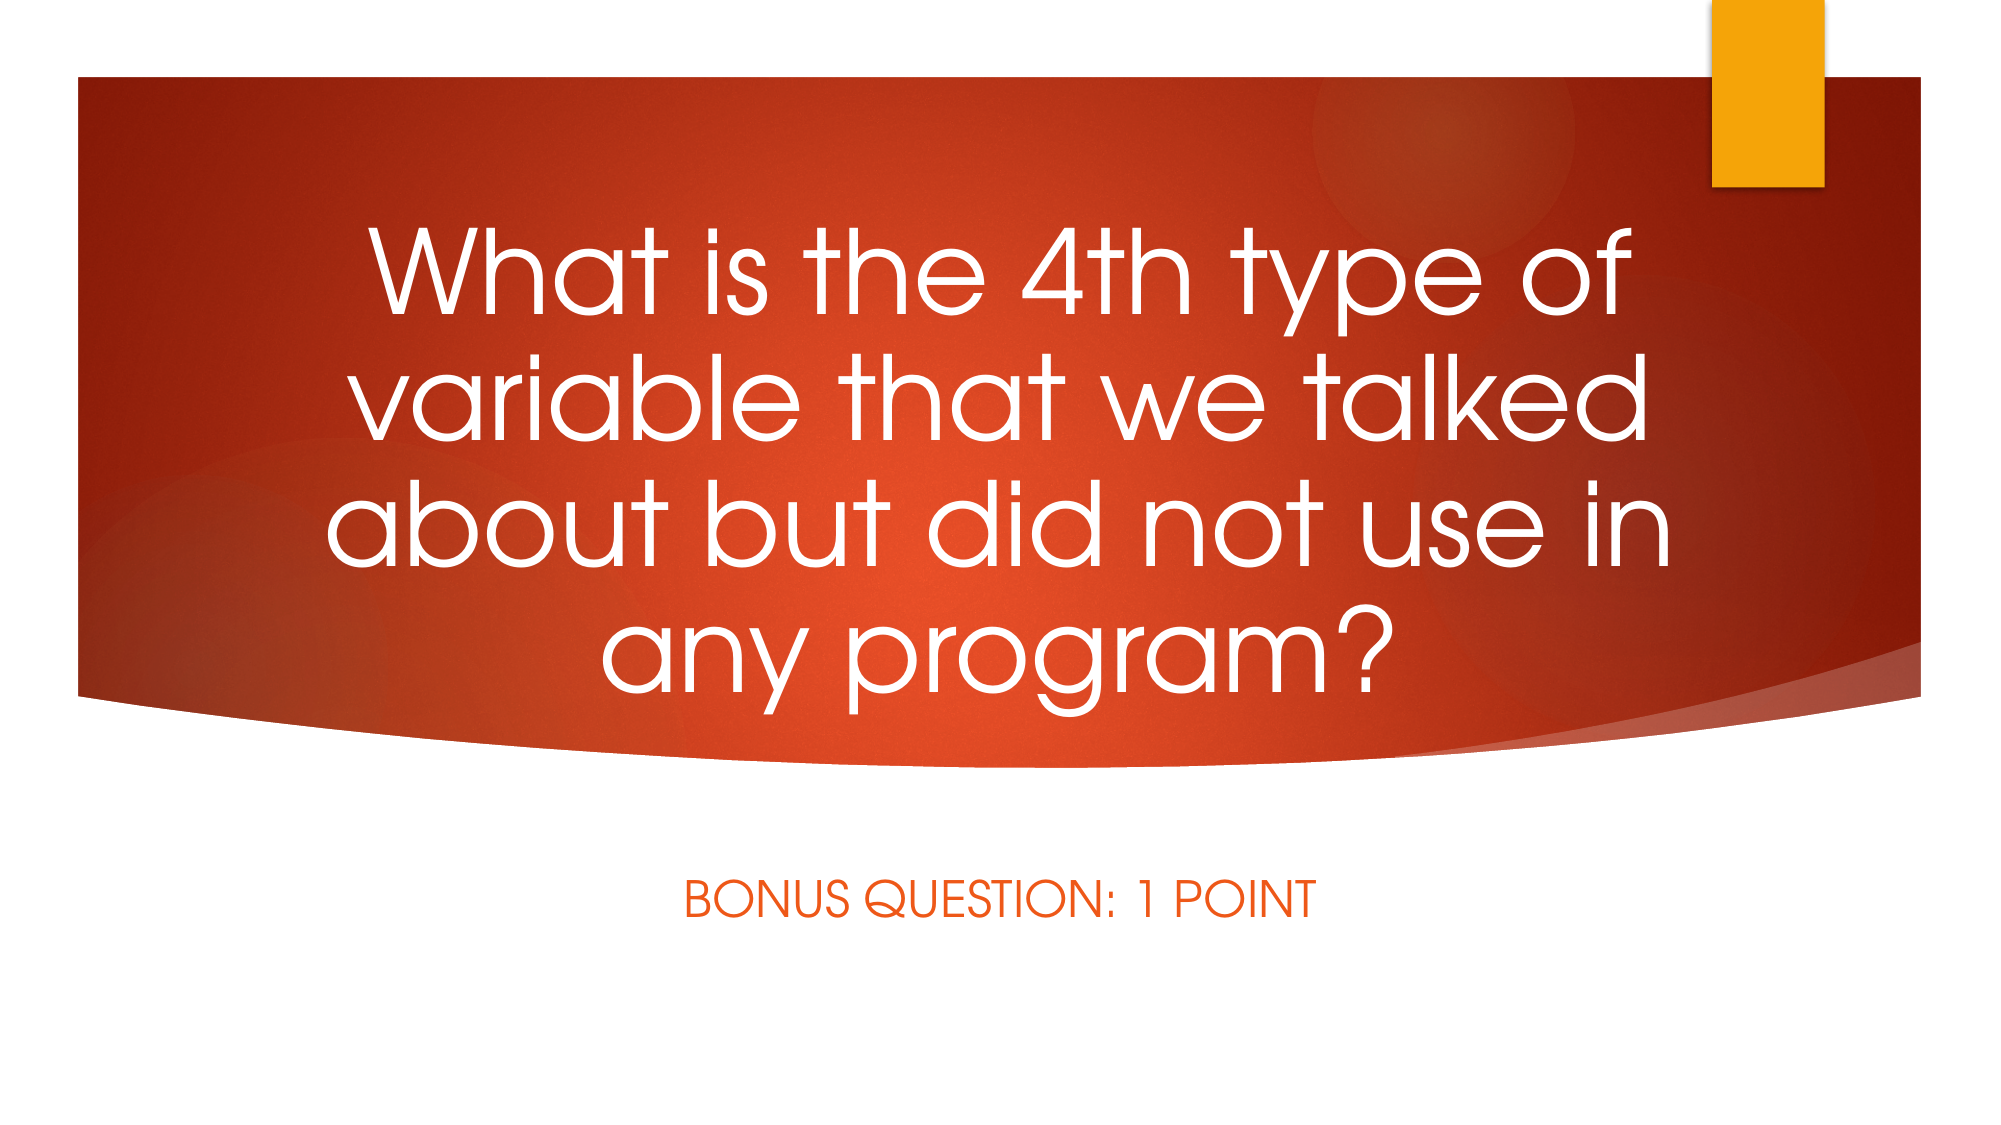

# What is the 4th type of variable that we talked about but did not use in any program?
Bonus question: 1 point